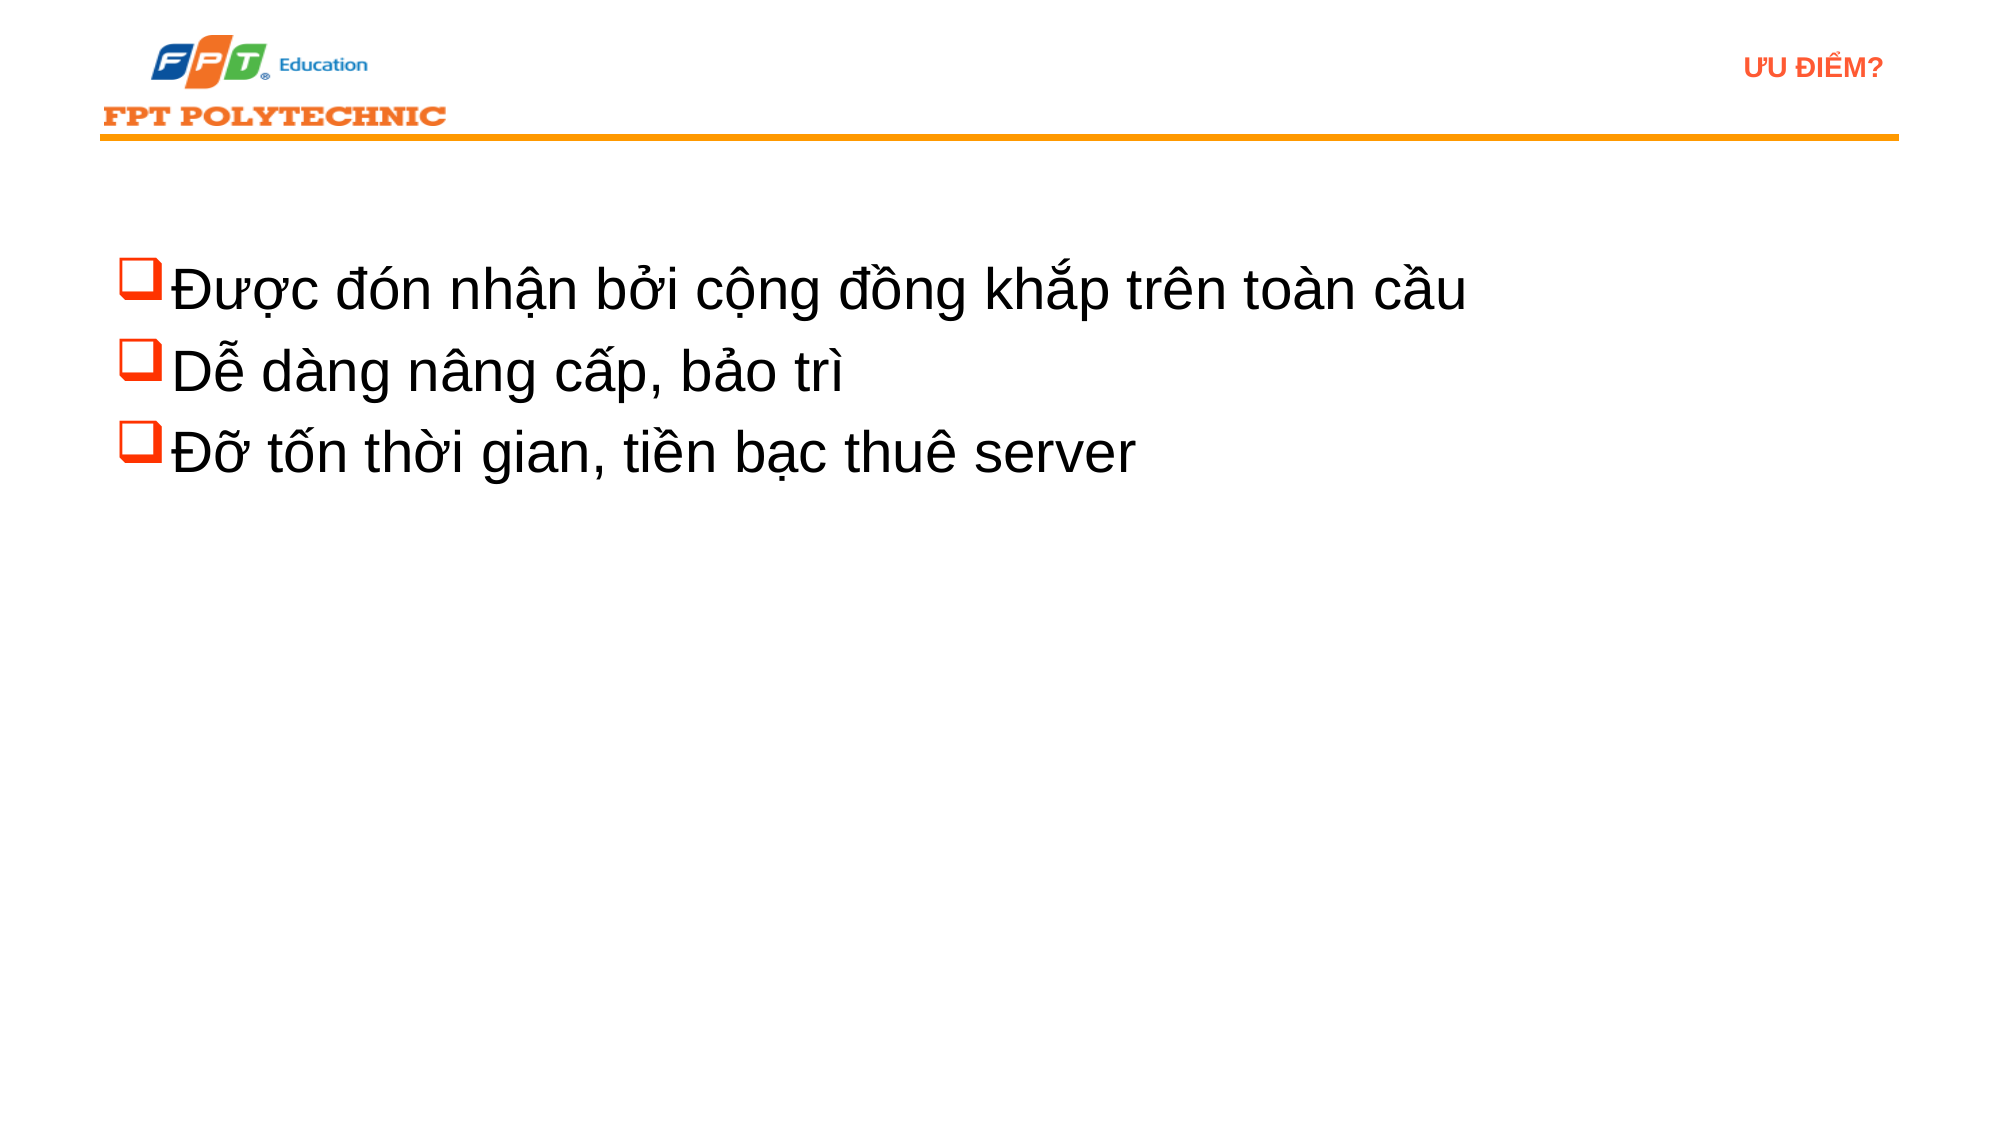

# Ưu điểm?

Được đón nhận bởi cộng đồng khắp trên toàn cầu
Dễ dàng nâng cấp, bảo trì
Đỡ tốn thời gian, tiền bạc thuê server